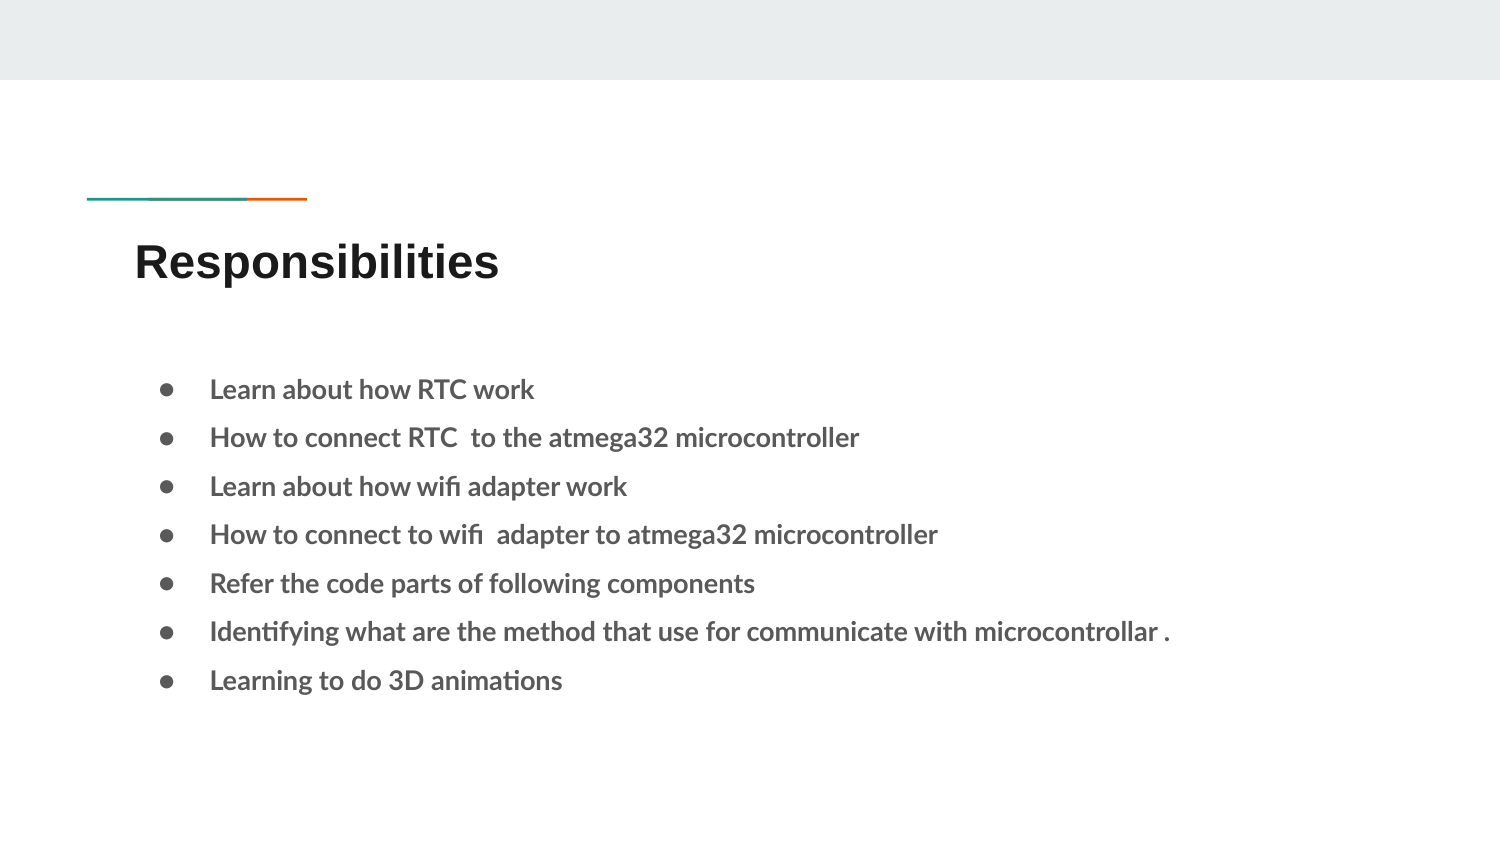

# Responsibilities
Learn about how RTC work
How to connect RTC  to the atmega32 microcontroller
Learn about how wifi adapter work
How to connect to wifi  adapter to atmega32 microcontroller
Refer the code parts of following components
Identifying what are the method that use for communicate with microcontrollar .
Learning to do 3D animations